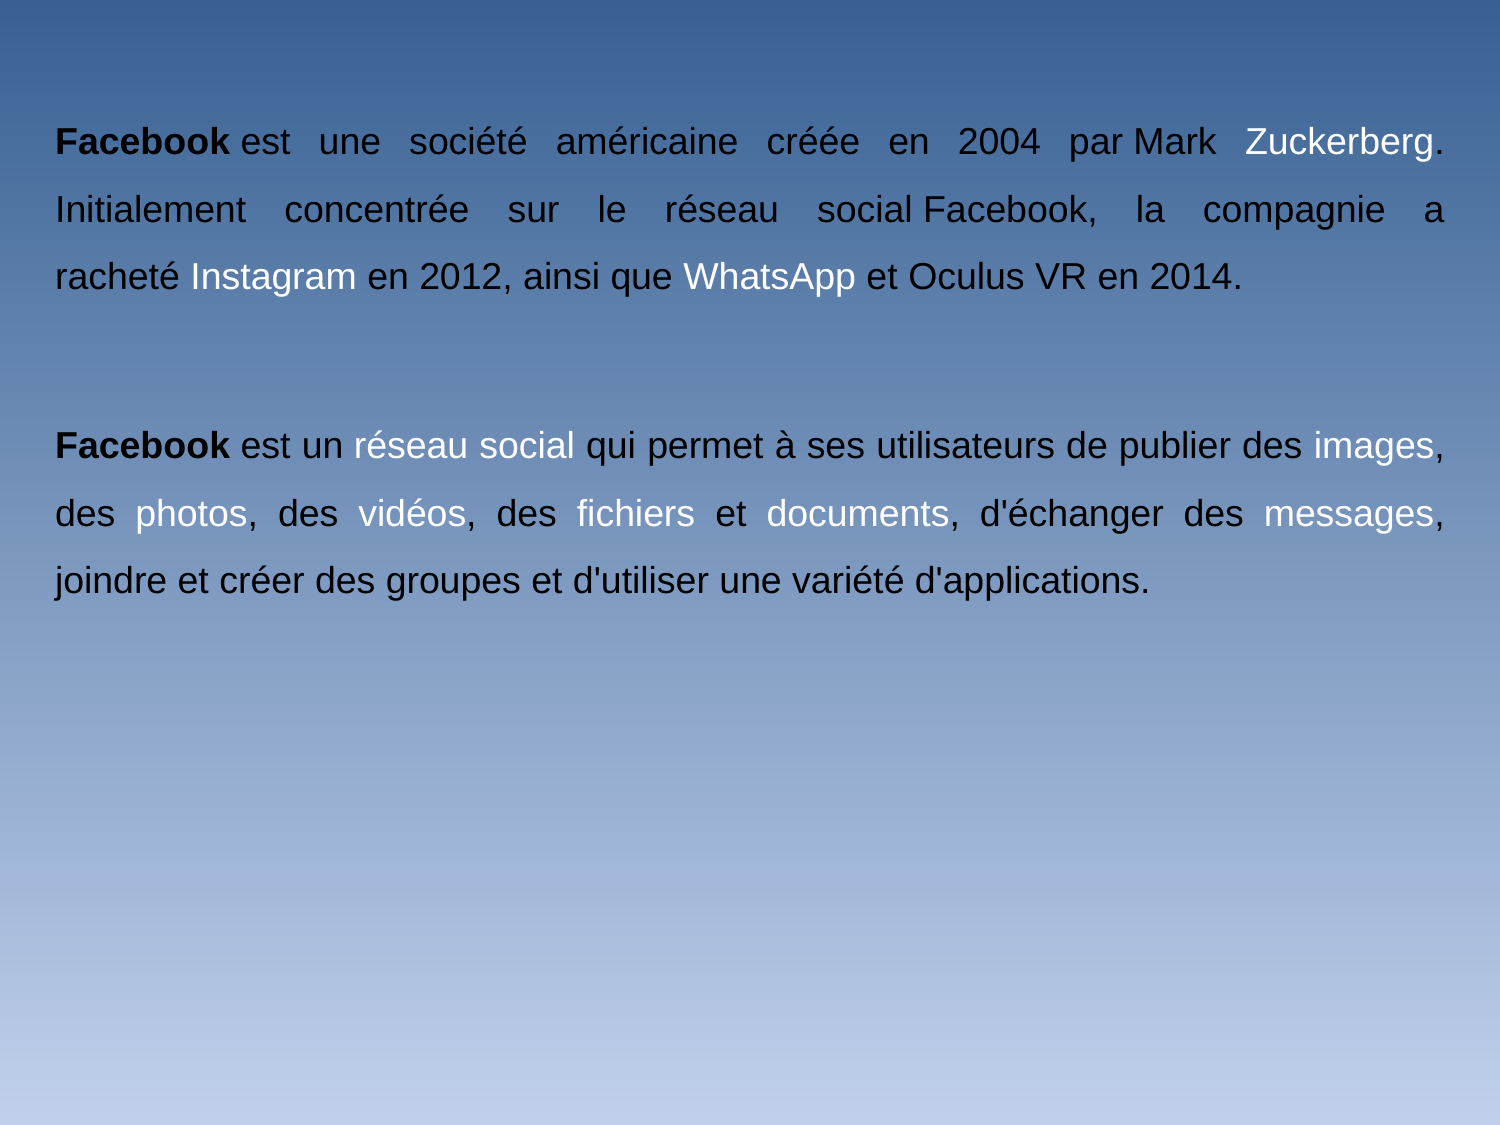

Facebook est une société américaine créée en 2004 par Mark Zuckerberg. Initialement concentrée sur le réseau social Facebook, la compagnie a racheté Instagram en 2012, ainsi que WhatsApp et Oculus VR en 2014.

Facebook est un réseau social qui permet à ses utilisateurs de publier des images, des photos, des vidéos, des fichiers et documents, d'échanger des messages, joindre et créer des groupes et d'utiliser une variété d'applications.